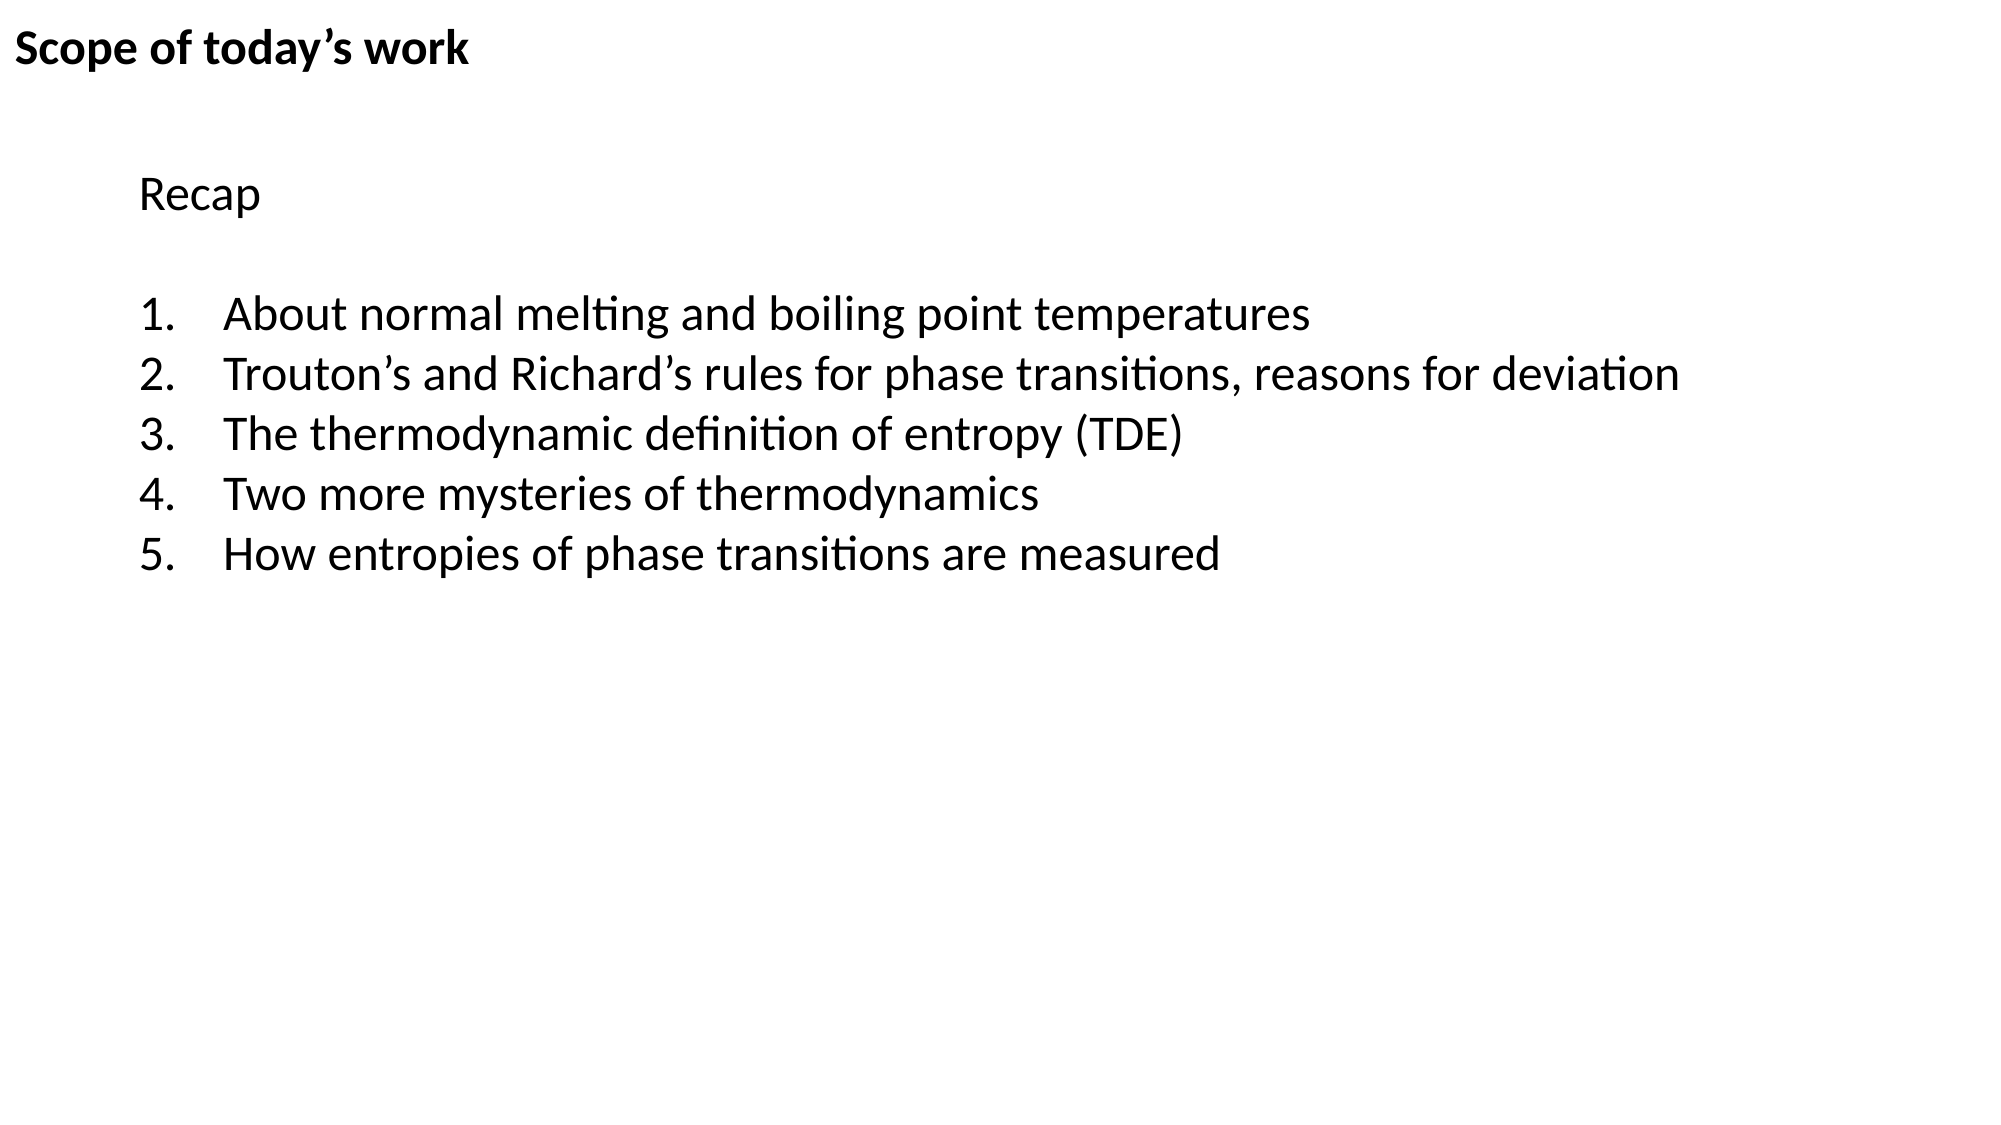

Scope of today’s work
Recap

About normal melting and boiling point temperatures
Trouton’s and Richard’s rules for phase transitions, reasons for deviation
The thermodynamic definition of entropy (TDE)
Two more mysteries of thermodynamics
How entropies of phase transitions are measured